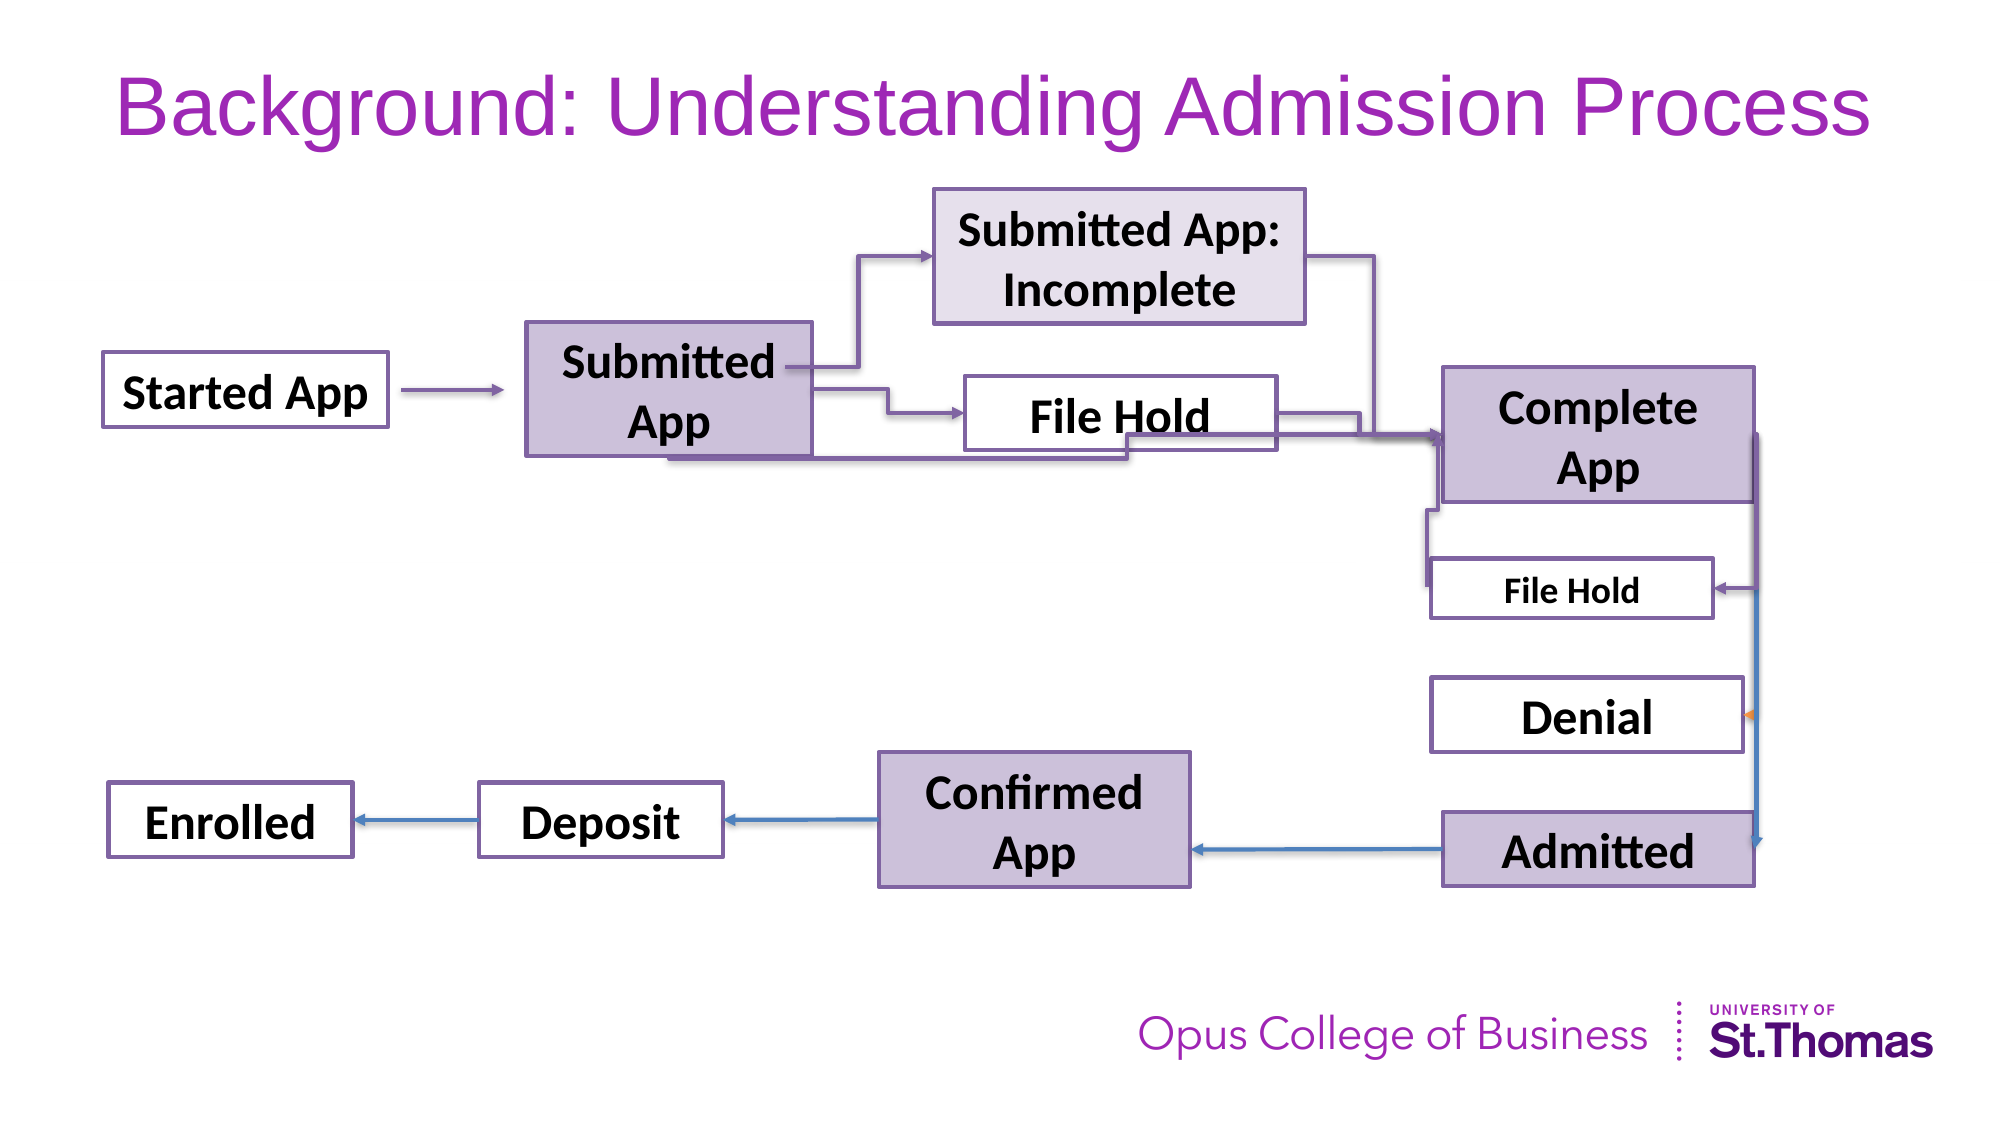

# Background: Understanding Admission Process
Submitted App: Incomplete
Submitted App
Started App
Complete App
File Hold
File Hold
Denial
Confirmed App
Enrolled
Deposit
Admitted